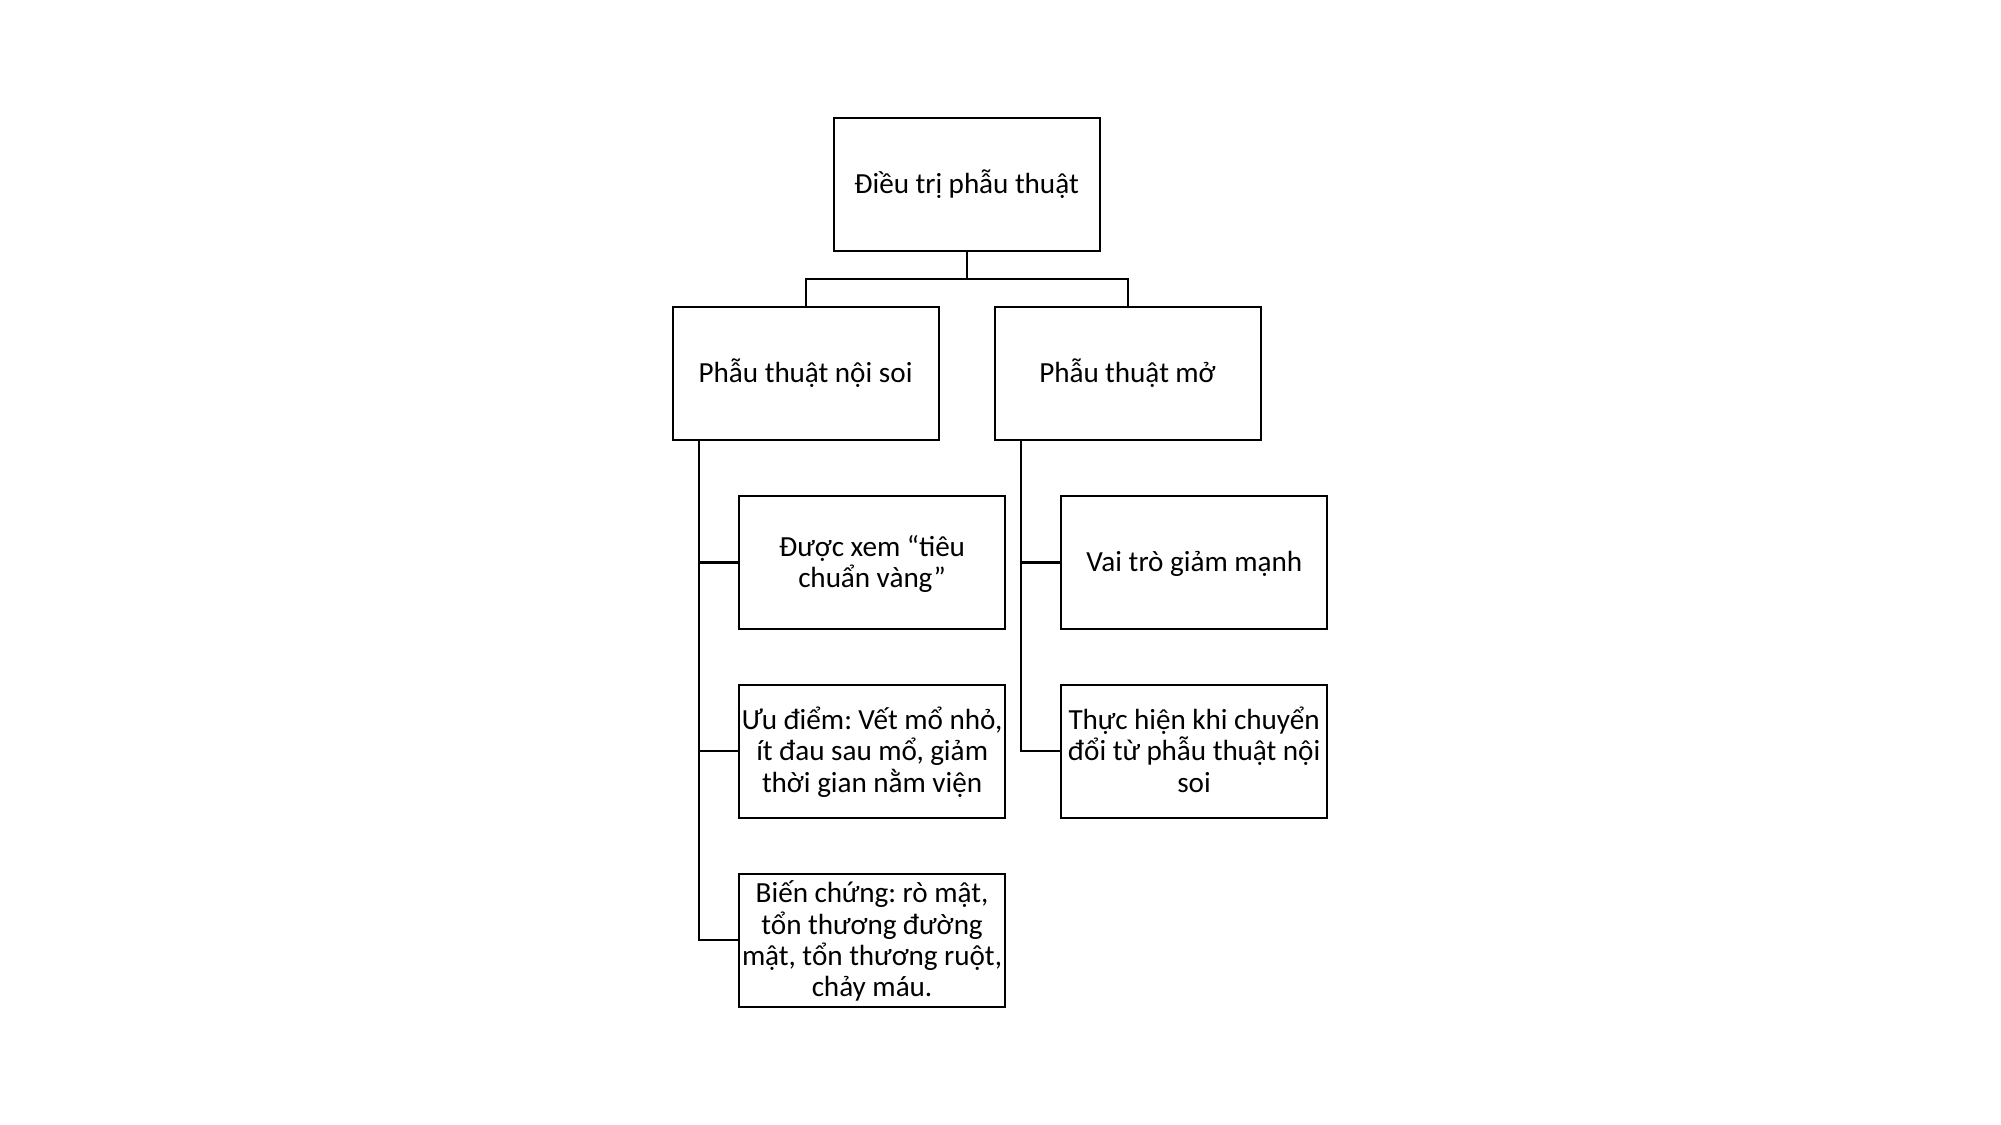

Điều trị phẫu thuật
Phẫu thuật nội soi
Được xem “tiêu chuẩn vàng”
Ưu điểm: Vết mổ nhỏ, ít đau sau mổ, giảm thời gian nằm viện
Biến chứng: rò mật, tổn thương đường mật, tổn thương ruột, chảy máu.
Phẫu thuật mở
Vai trò giảm mạnh
Thực hiện khi chuyển đổi từ phẫu thuật nội soi